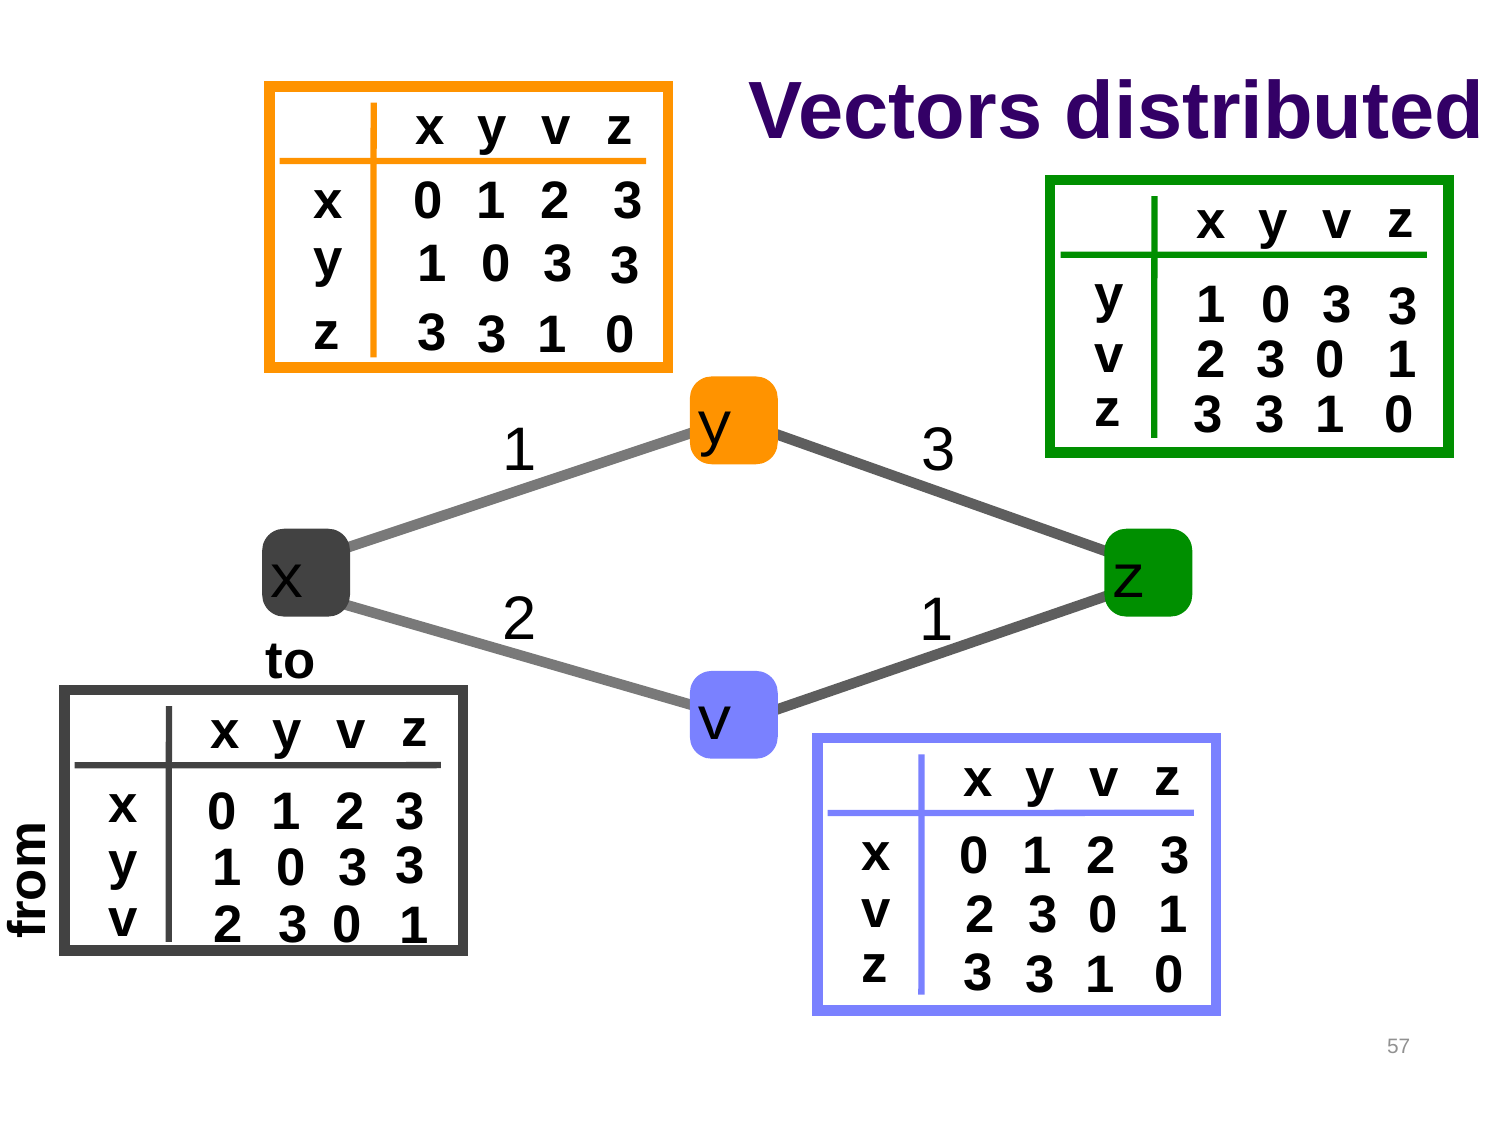

# Vectors distributed

x
y
v
z

x
0
1
2
3

z
x
y
v

y
1
0
3
3
y

1
0
3
3
z
3
3
1
0
v
2
3
0
1
z
3
3
1
0
y
1
3

x
z
2
1

to
v

z
x
y
v

z
x
y
v

x

0
1
2
3
x

0
1
2
3
y
3
1
0
3
from
v
2
3
0
1
v
2
3
0
1
z
3
3
1
0
57